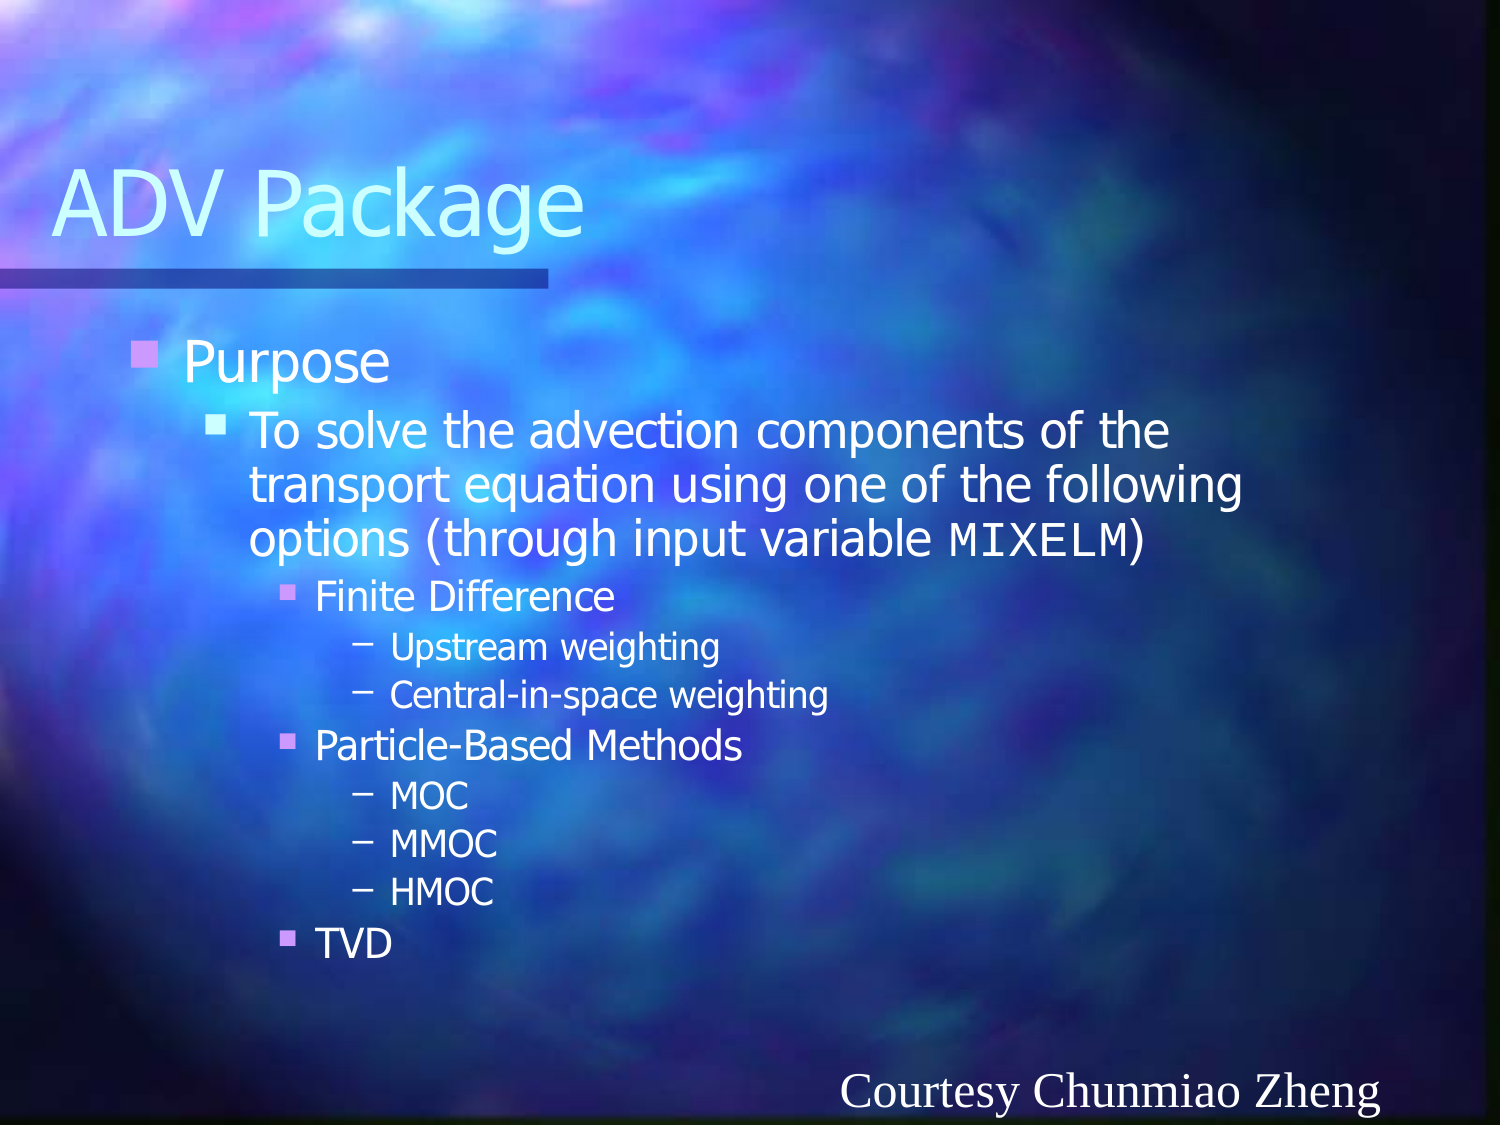

# ADV Package
Purpose
To solve the advection components of the transport equation using one of the following options (through input variable MIXELM)
Finite Difference
Upstream weighting
Central-in-space weighting
Particle-Based Methods
MOC
MMOC
HMOC
TVD
Courtesy Chunmiao Zheng